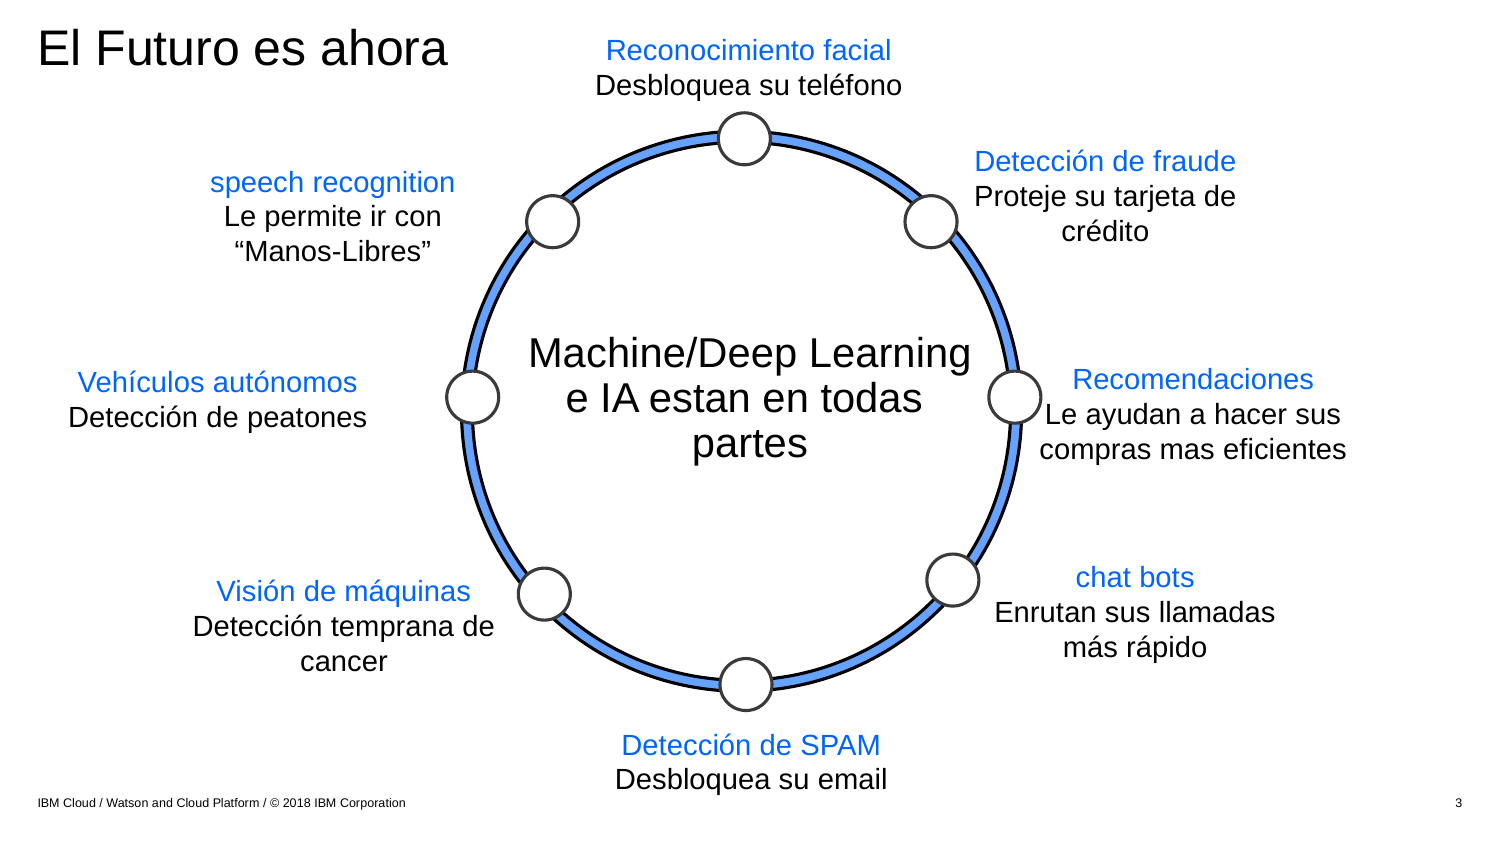

El Futuro es ahora
Reconocimiento facial Desbloquea su teléfono

Detección de fraude
Proteje su tarjeta de crédito
speech recognition
Le permite ir con “Manos-Libres”

# Machine/Deep Learning e IA estan en todas partes
Recomendaciones
Le ayudan a hacer sus compras mas eficientes
Vehículos autónomos
Detección de peatones

chat bots
Enrutan sus llamadas más rápido

Visión de máquinas
Detección temprana de cancer

Detección de SPAM
Desbloquea su email
IBM Cloud / Watson and Cloud Platform / © 2018 IBM Corporation
3